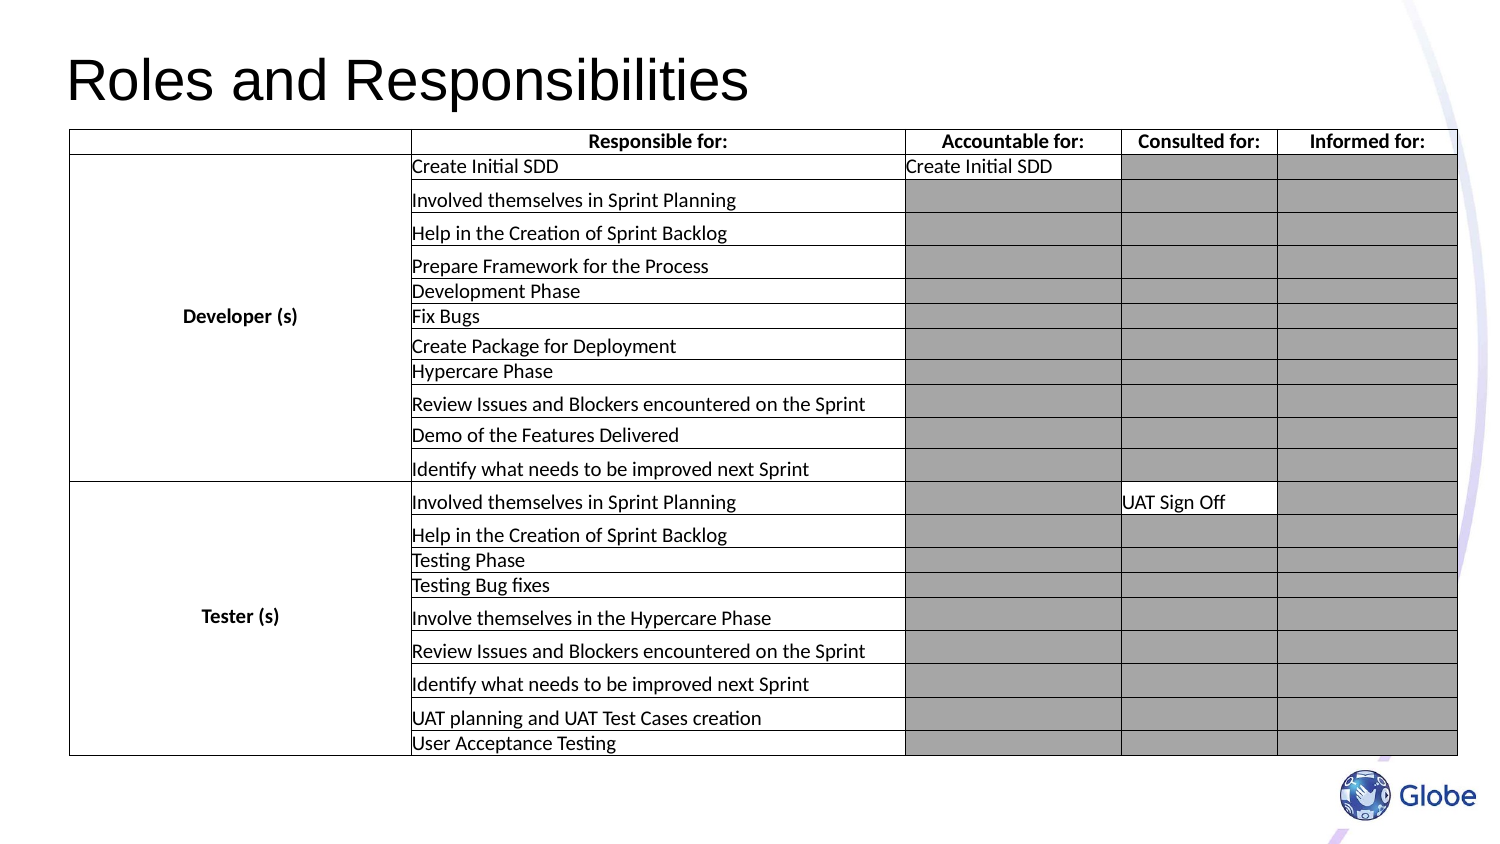

# Roles and Responsibilities
|  | Responsible for: | Accountable for: | Consulted for: | Informed for: |
| --- | --- | --- | --- | --- |
| Developer (s) | Create Initial SDD | Create Initial SDD |  |  |
|  | Involved themselves in Sprint Planning |  |  |  |
|  | Help in the Creation of Sprint Backlog |  |  |  |
|  | Prepare Framework for the Process |  |  |  |
|  | Development Phase |  |  |  |
|  | Fix Bugs |  |  |  |
|  | Create Package for Deployment |  |  |  |
|  | Hypercare Phase |  |  |  |
|  | Review Issues and Blockers encountered on the Sprint |  |  |  |
|  | Demo of the Features Delivered |  |  |  |
|  | Identify what needs to be improved next Sprint |  |  |  |
| Tester (s) | Involved themselves in Sprint Planning |  | UAT Sign Off |  |
|  | Help in the Creation of Sprint Backlog |  |  |  |
|  | Testing Phase |  |  |  |
|  | Testing Bug fixes |  |  |  |
|  | Involve themselves in the Hypercare Phase |  |  |  |
|  | Review Issues and Blockers encountered on the Sprint |  |  |  |
|  | Identify what needs to be improved next Sprint |  |  |  |
|  | UAT planning and UAT Test Cases creation |  |  |  |
|  | User Acceptance Testing |  |  |  |